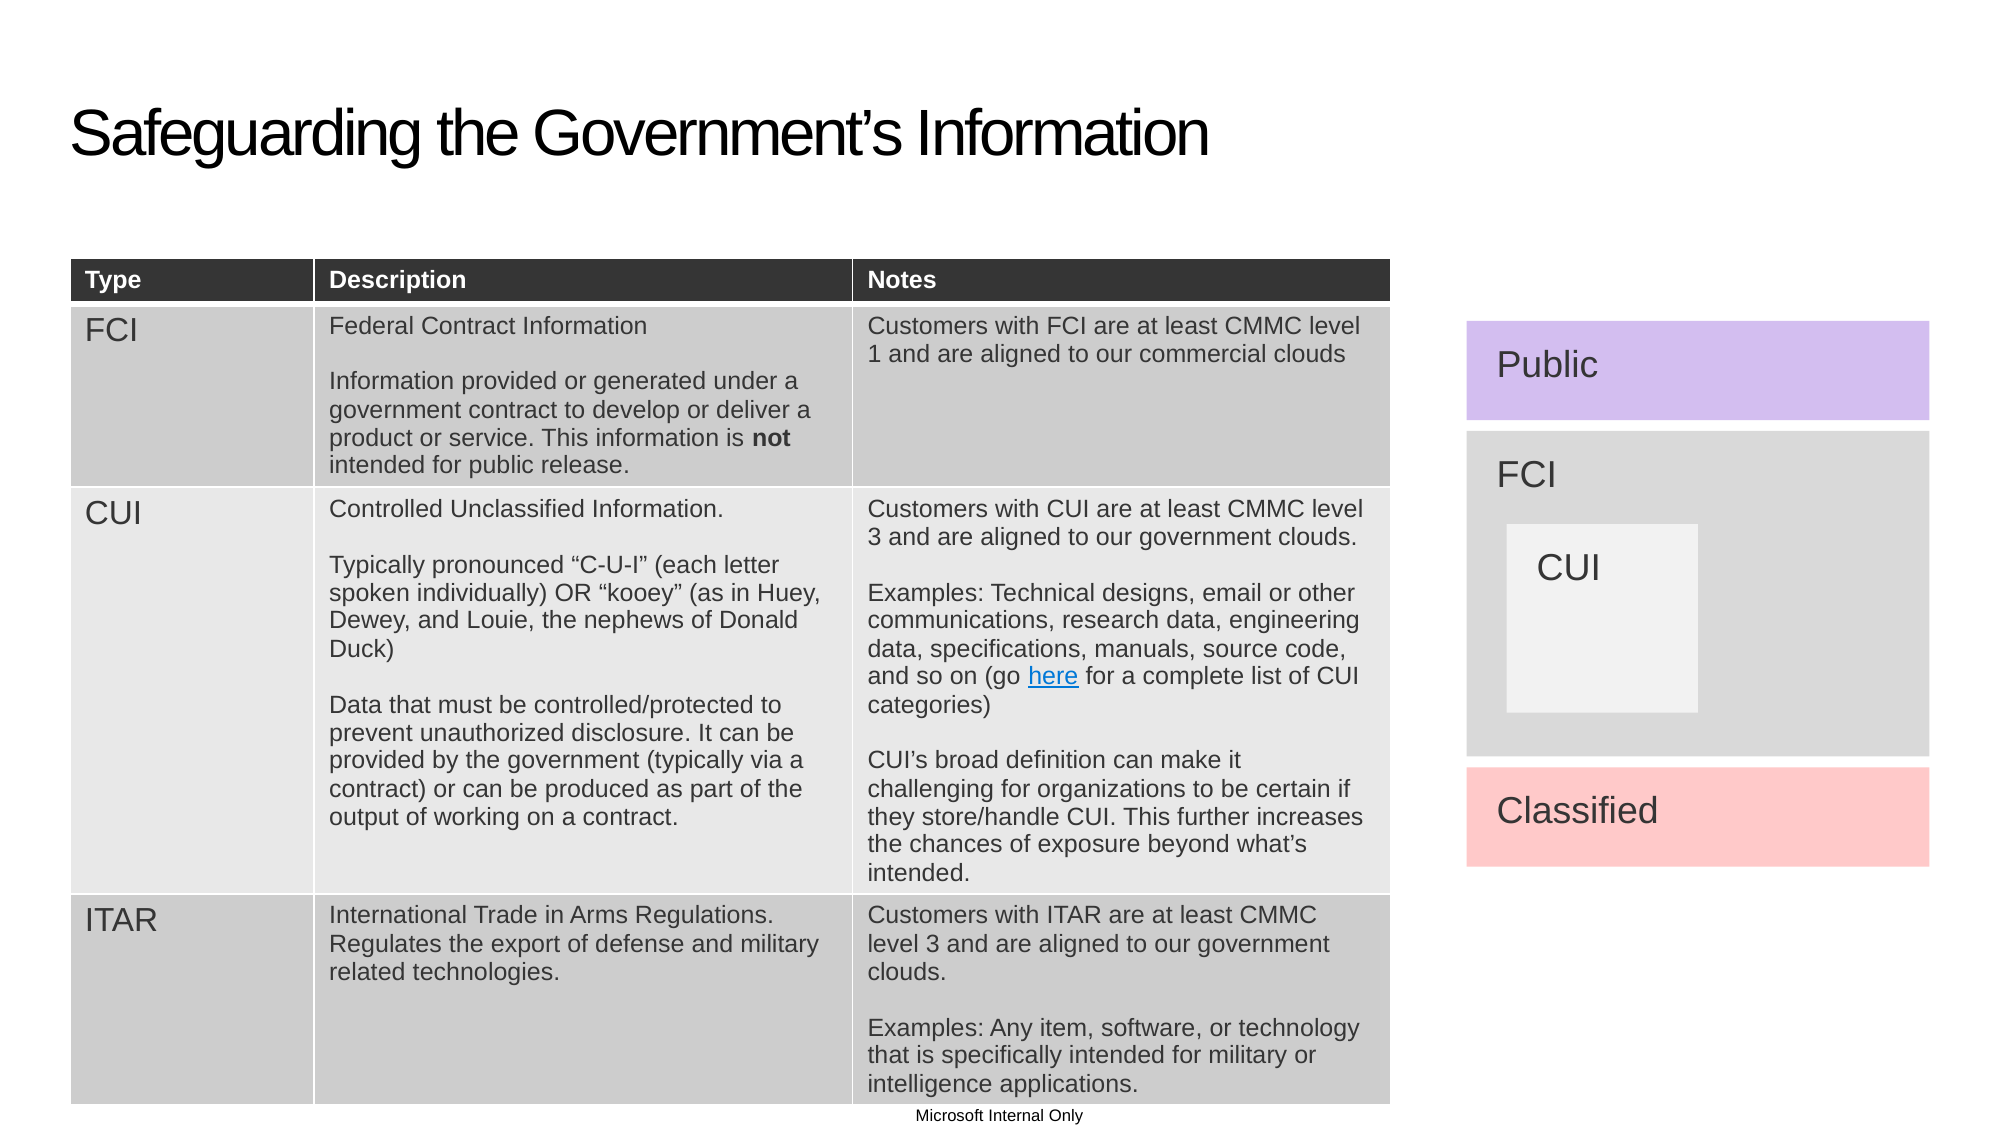

Safeguarding the Government’s Information
| Type | Description | Notes |
| --- | --- | --- |
| FCI | Federal Contract Information Information provided or generated under a government contract to develop or deliver a product or service. This information is not intended for public release. | Customers with FCI are at least CMMC level 1 and are aligned to our commercial clouds |
| CUI | Controlled Unclassified Information. Typically pronounced “C-U-I” (each letter spoken individually) OR “kooey” (as in Huey, Dewey, and Louie, the nephews of Donald Duck) Data that must be controlled/protected to prevent unauthorized disclosure. It can be provided by the government (typically via a contract) or can be produced as part of the output of working on a contract. | Customers with CUI are at least CMMC level 3 and are aligned to our government clouds. Examples: Technical designs, email or other communications, research data, engineering data, specifications, manuals, source code, and so on (go here for a complete list of CUI categories) CUI’s broad definition can make it challenging for organizations to be certain if they store/handle CUI. This further increases the chances of exposure beyond what’s intended. |
| ITAR | International Trade in Arms Regulations. Regulates the export of defense and military related technologies. | Customers with ITAR are at least CMMC level 3 and are aligned to our government clouds. Examples: Any item, software, or technology that is specifically intended for military or intelligence applications. |
Public
FCI
CUI
Classified
Microsoft Internal Only